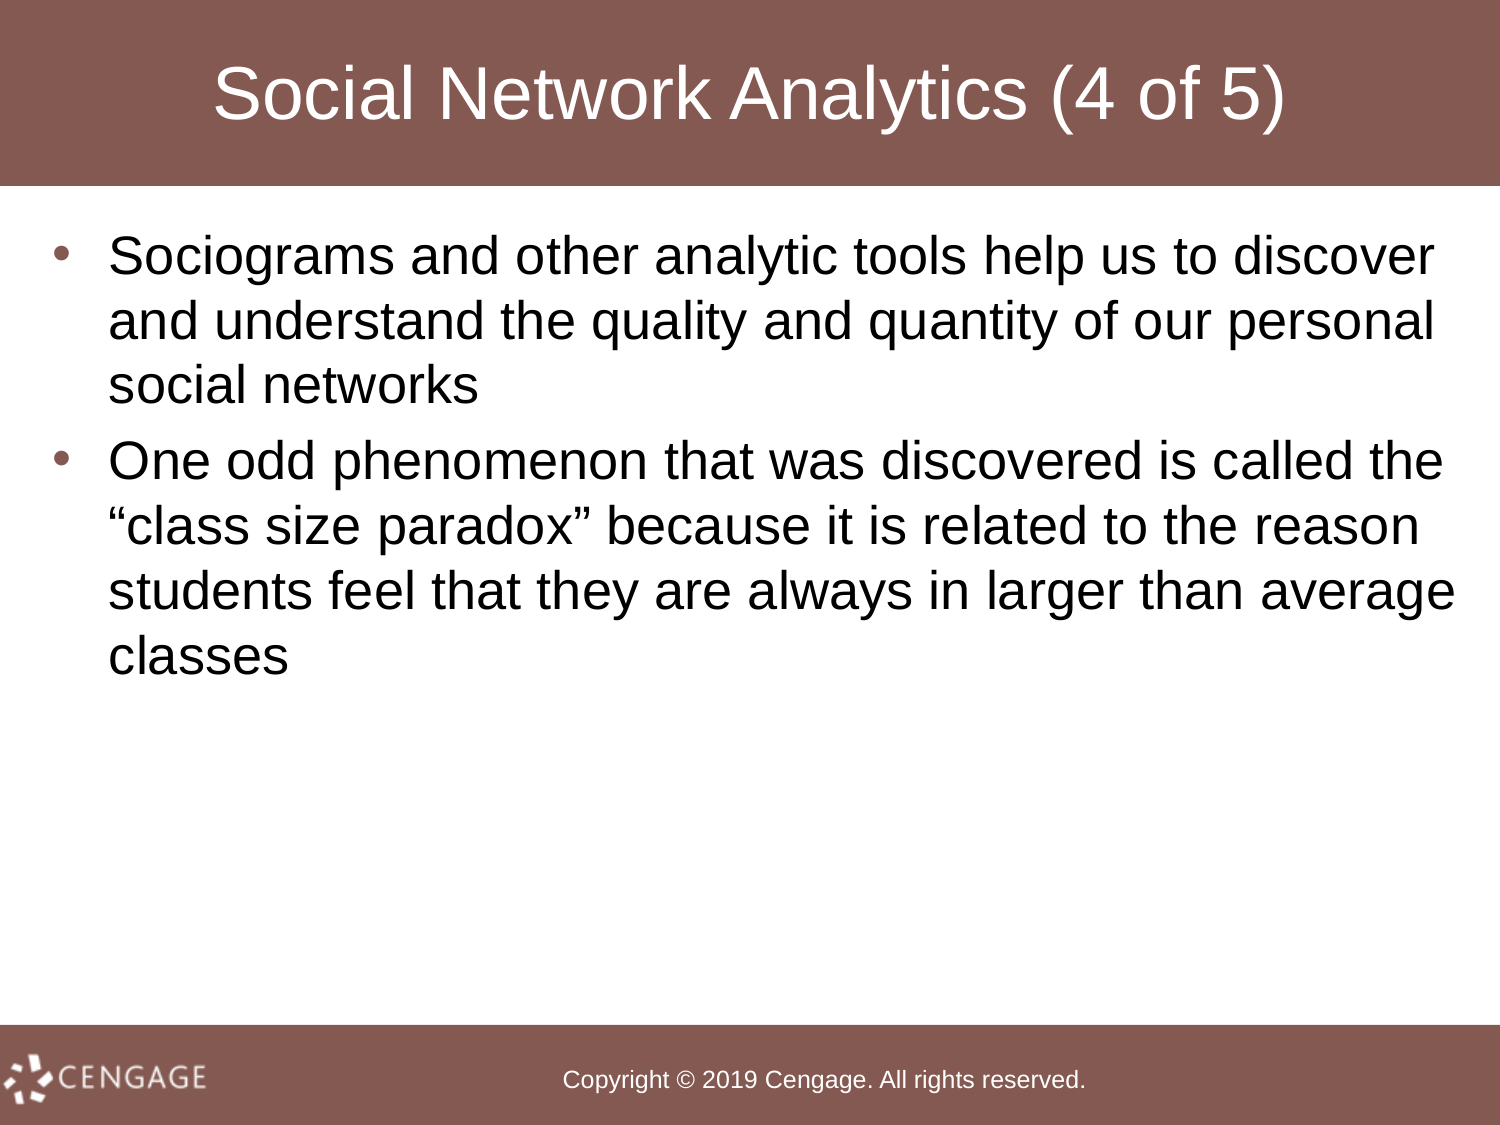

# Social Network Analytics (4 of 5)
Sociograms and other analytic tools help us to discover and understand the quality and quantity of our personal social networks
One odd phenomenon that was discovered is called the “class size paradox” because it is related to the reason students feel that they are always in larger than average classes